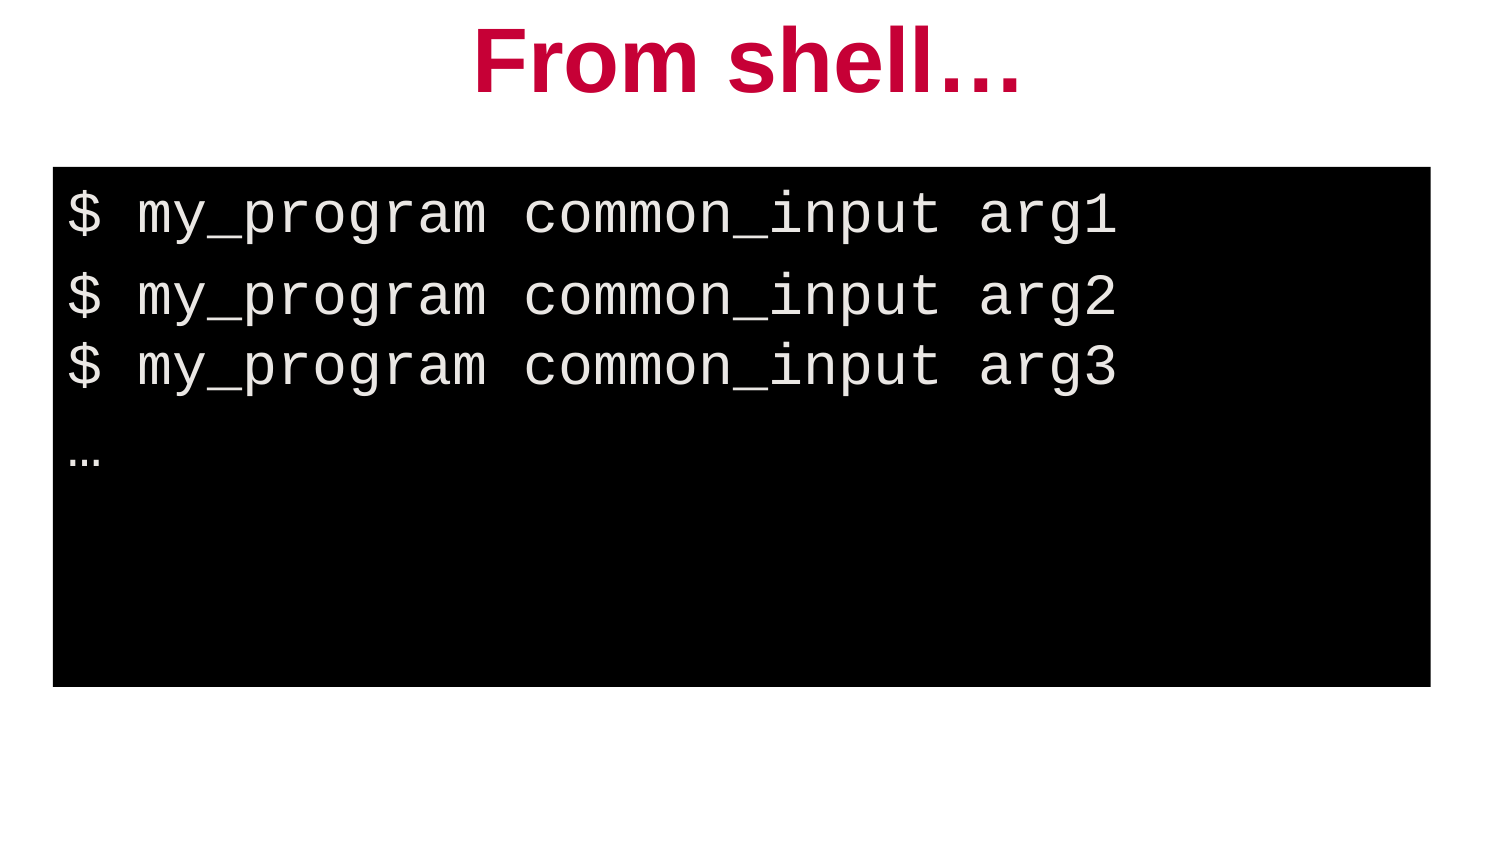

# From shell…
$ my_program common_input arg1
$ my_program common_input arg2
$ my_program common_input arg3
…